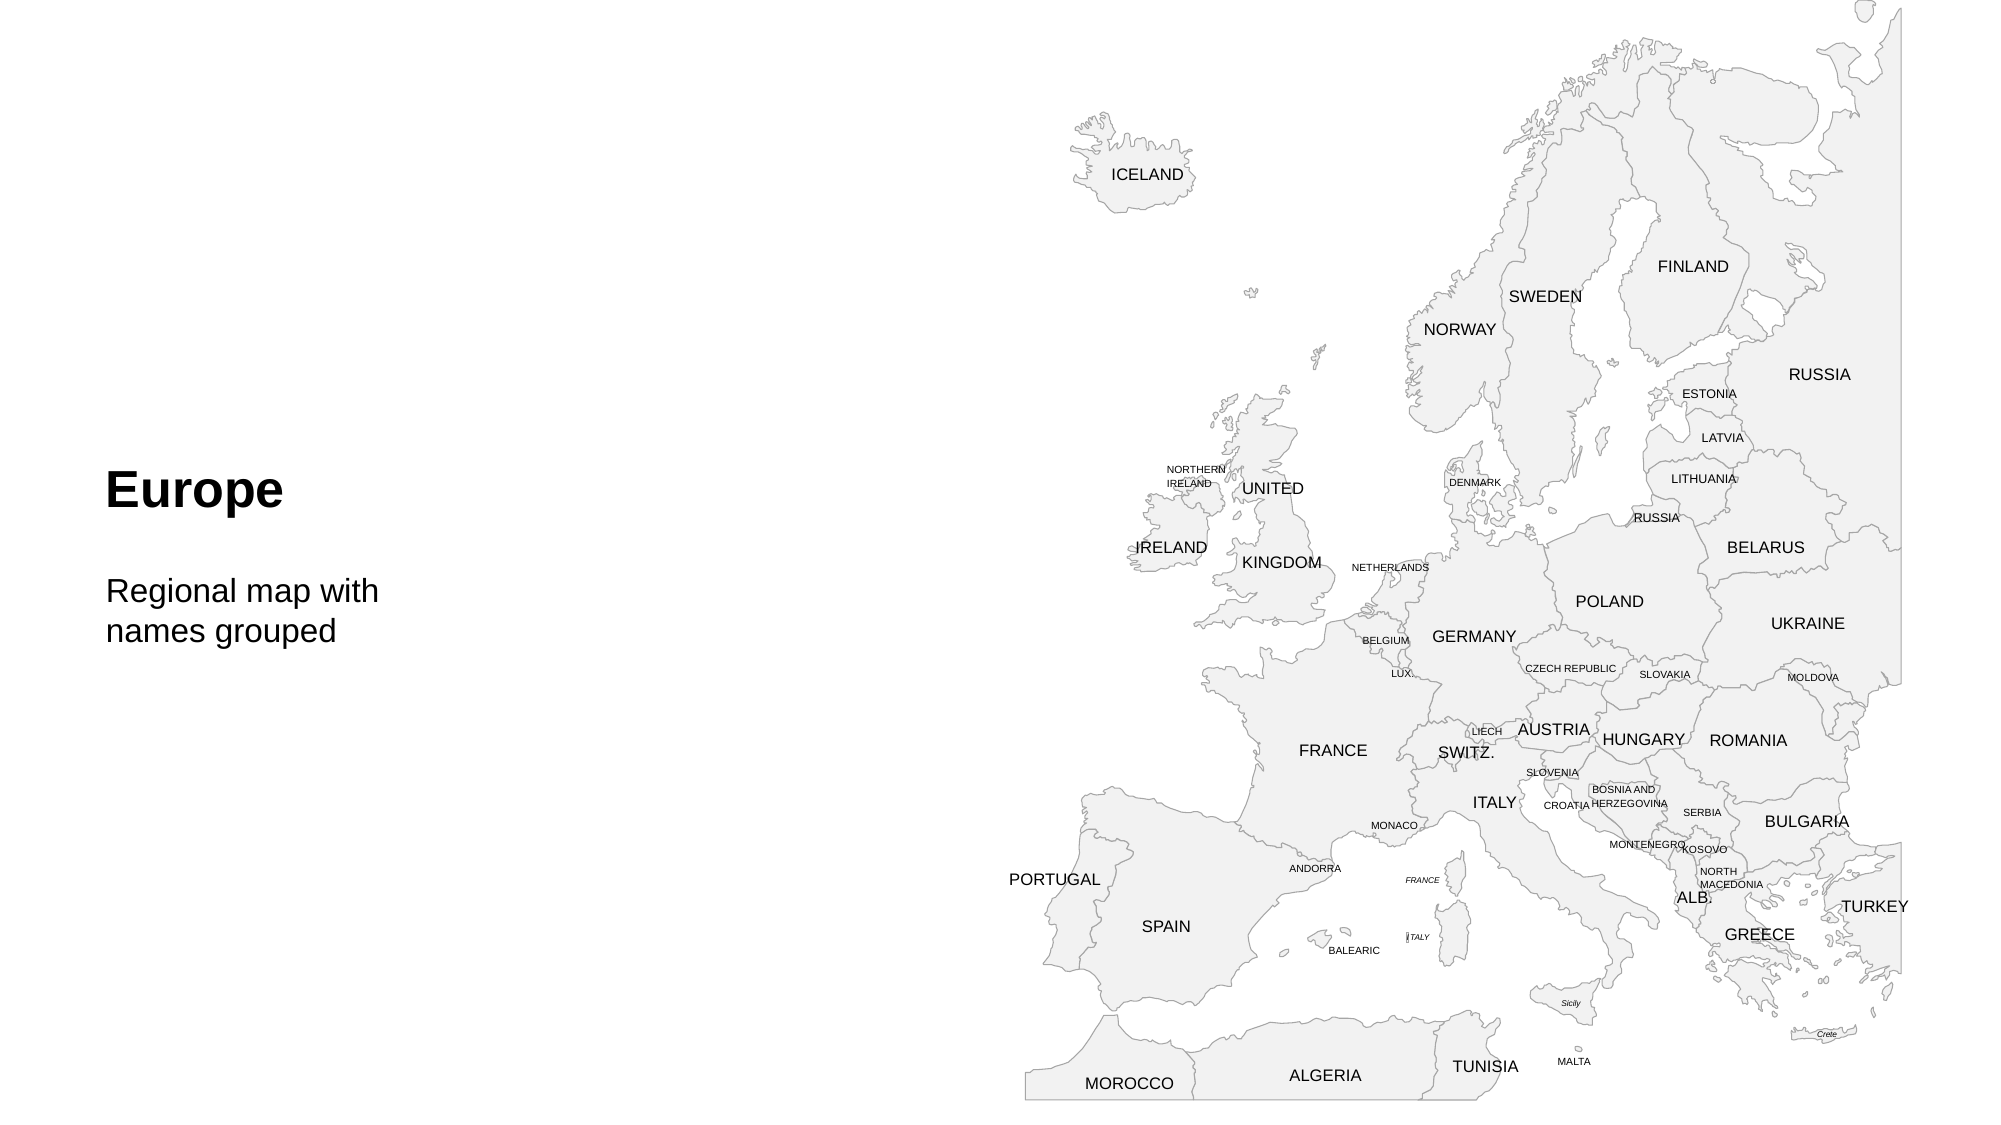

I

ICELAND
FINLAND
SWEDEN
NORWAY
RUSSIA
ESTONIA
LATVIA
NORTHERN
LITHUANIA
DENMARK
IRELAND
UNITED
RUSSIA
IRELAND
BELARUS
KINGDOM
NETHERLANDS
POLAND
UKRAINE
GERMANY
BELGIUM
CZECH REPUBLIC
LUX.
SLOVAKIA
MOLDOVA
AUSTRIA
LIECH
HUNGARY
ROMANIA
FRANCE
SWITZ.
SLOVENIA
BOSNIA AND
ITALY
HERZEGOVINA
CROATIA
SERBIA
BULGARIA
MONACO
MONTENEGRO
KOSOVO
ANDORRA
NORTH
MACEDONIA
PORTUGAL
FRANCE
ALB.
TURKEY
SPAIN
GREECE
TALY
BALEARIC
Sicily
Crete
TUNISIA
MALTA
ALGERIA
MOROCCO
Europe
Regional map with names grouped